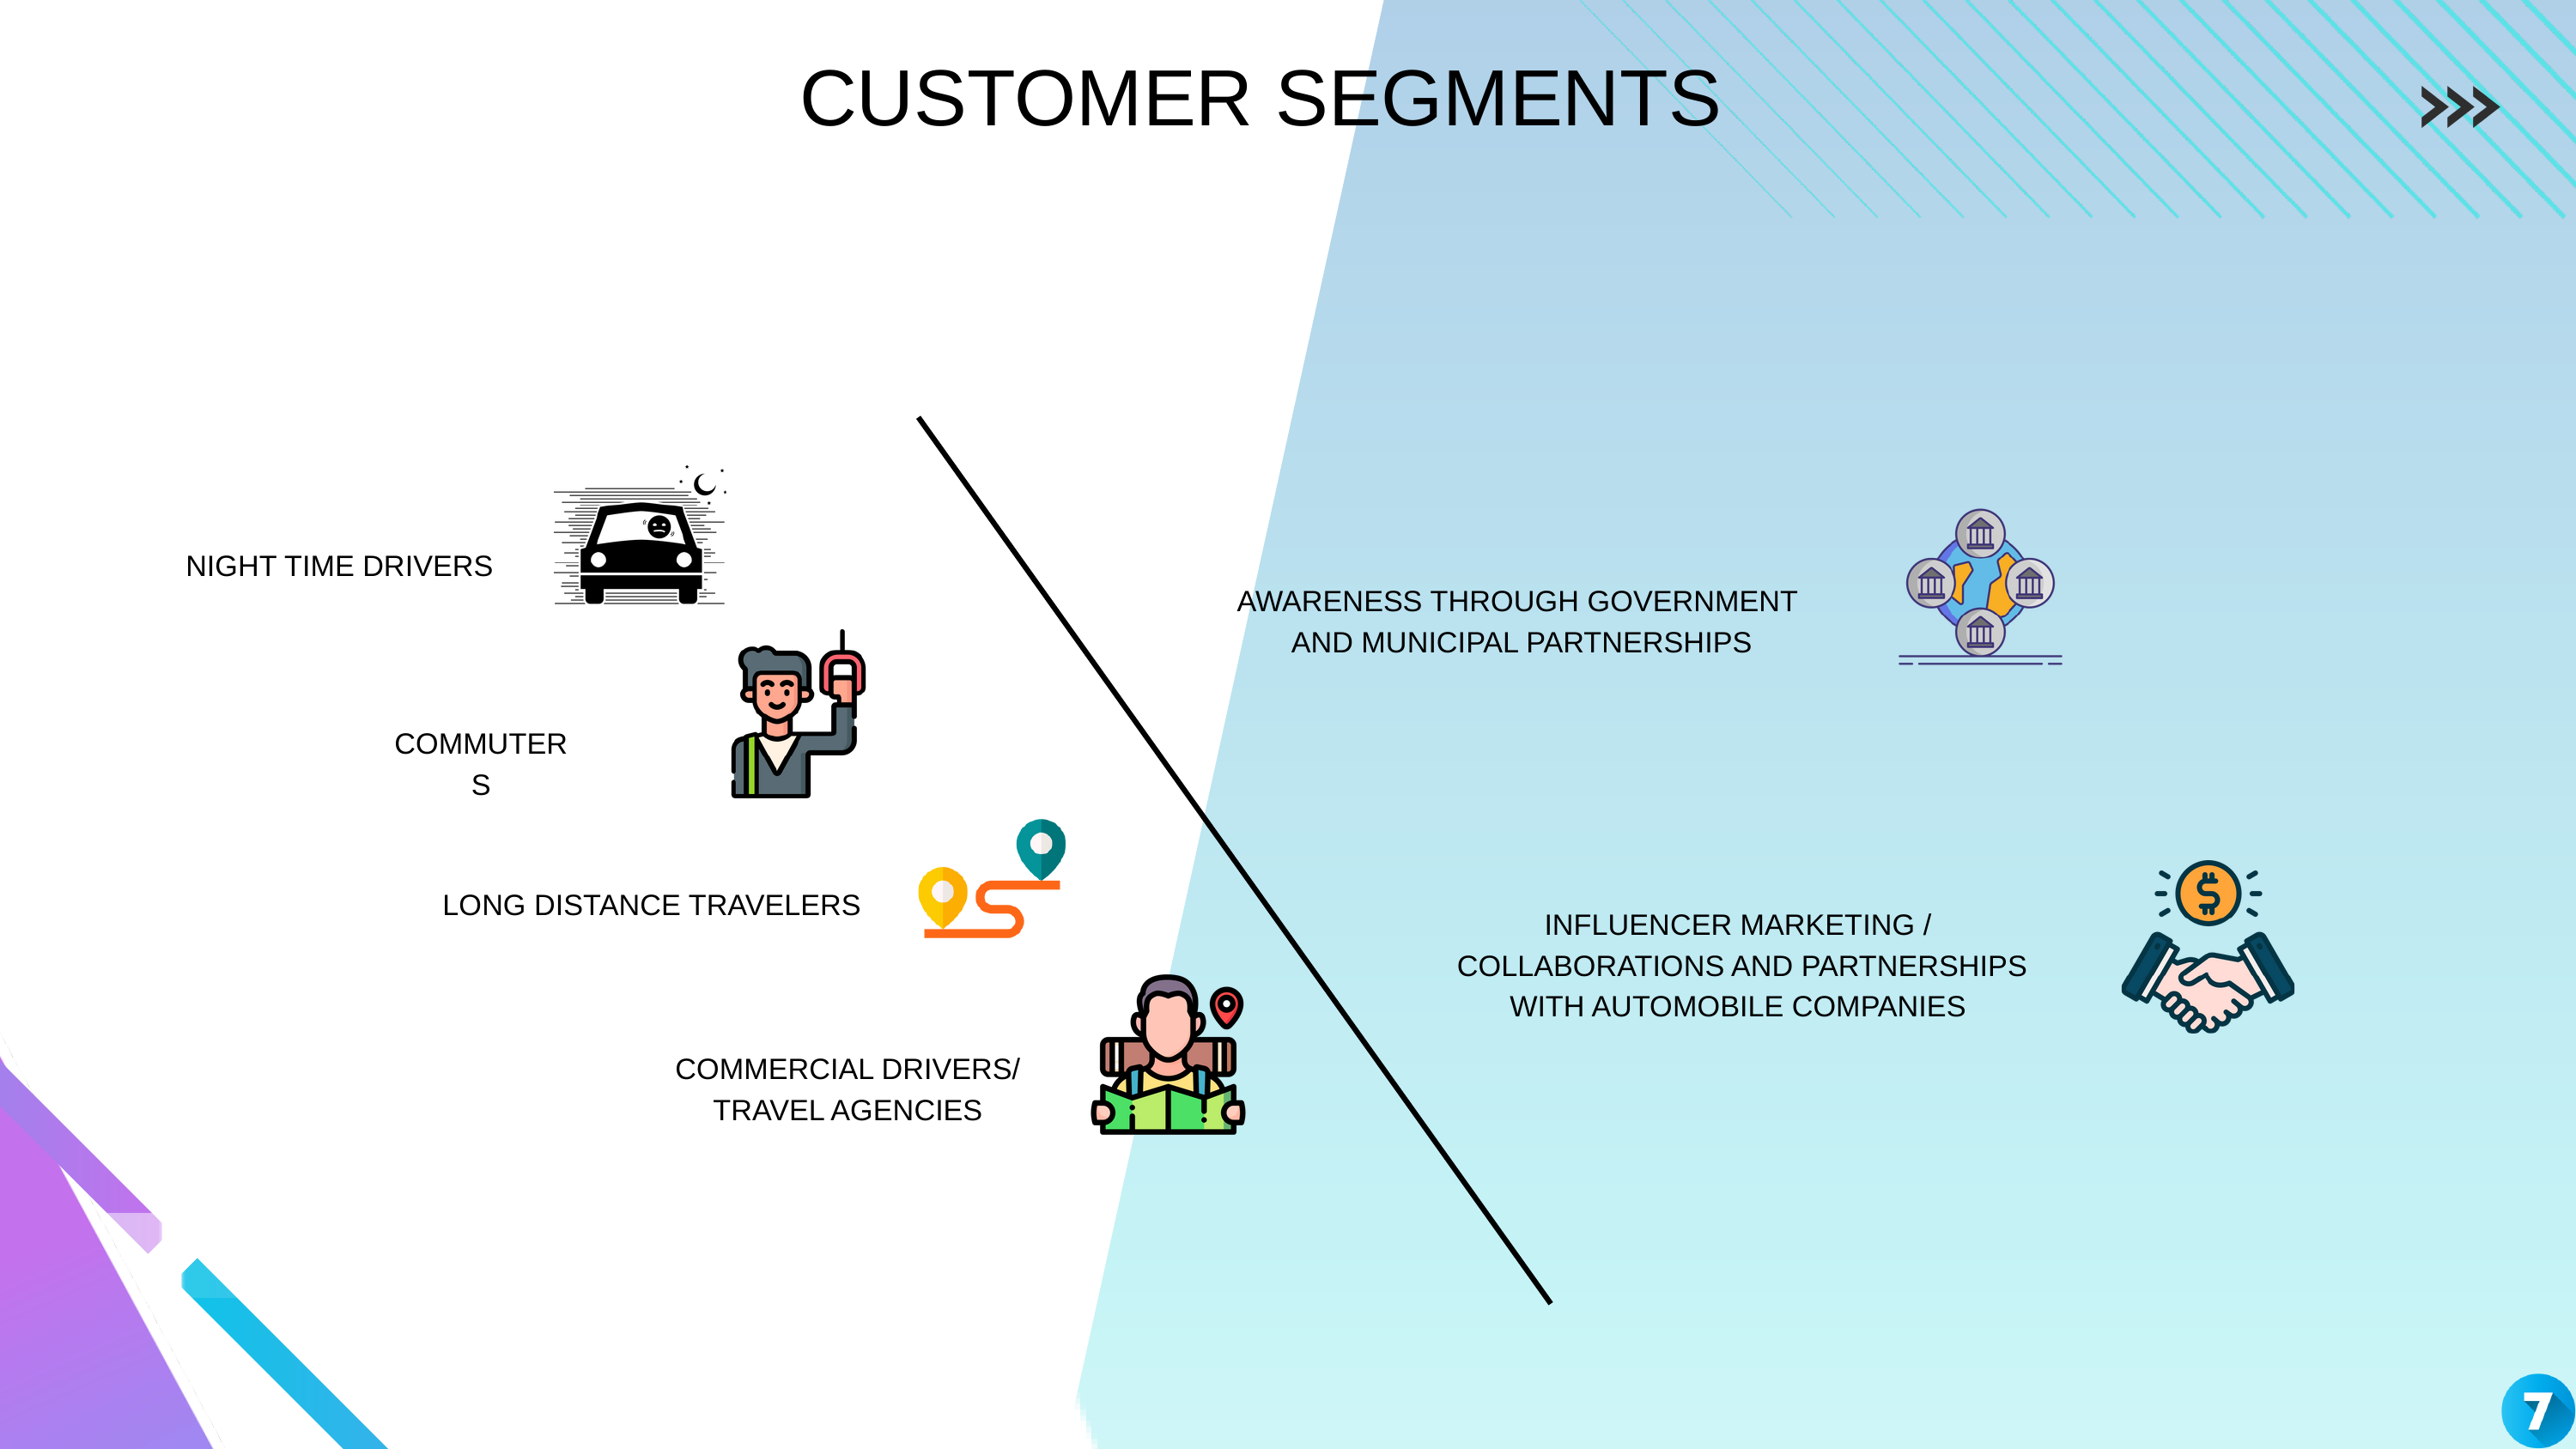

CUSTOMER SEGMENTS

 NIGHT TIME DRIVERS

AWARENESS THROUGH GOVERNMENT
 AND MUNICIPAL PARTNERSHIPS

COMMUTERS

LONG DISTANCE TRAVELERS
INFLUENCER MARKETING /
 COLLABORATIONS AND PARTNERSHIPS
WITH AUTOMOBILE COMPANIES

COMMERCIAL DRIVERS/
TRAVEL AGENCIES